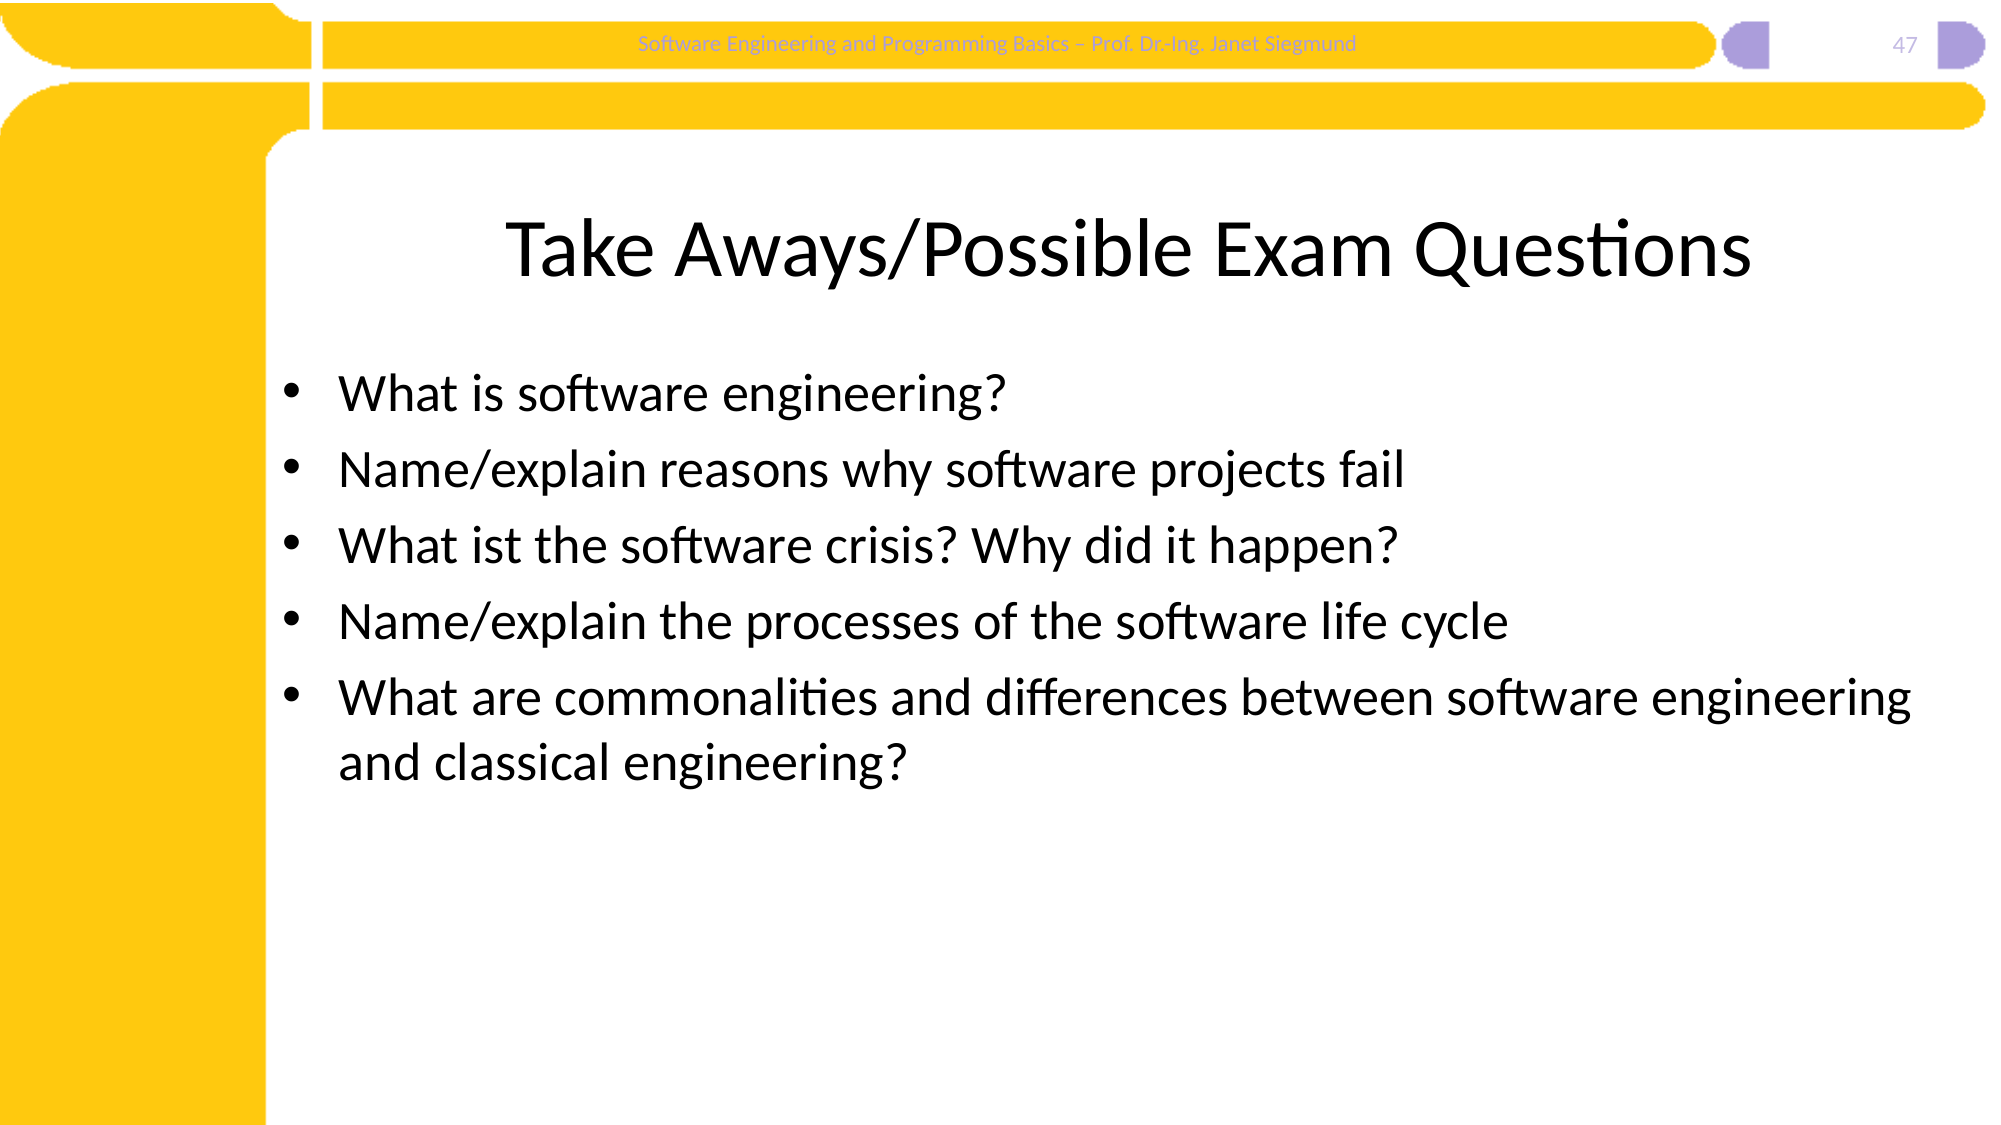

47
# Take Aways/Possible Exam Questions
What is software engineering?
Name/explain reasons why software projects fail
What ist the software crisis? Why did it happen?
Name/explain the processes of the software life cycle
What are commonalities and differences between software engineering and classical engineering?